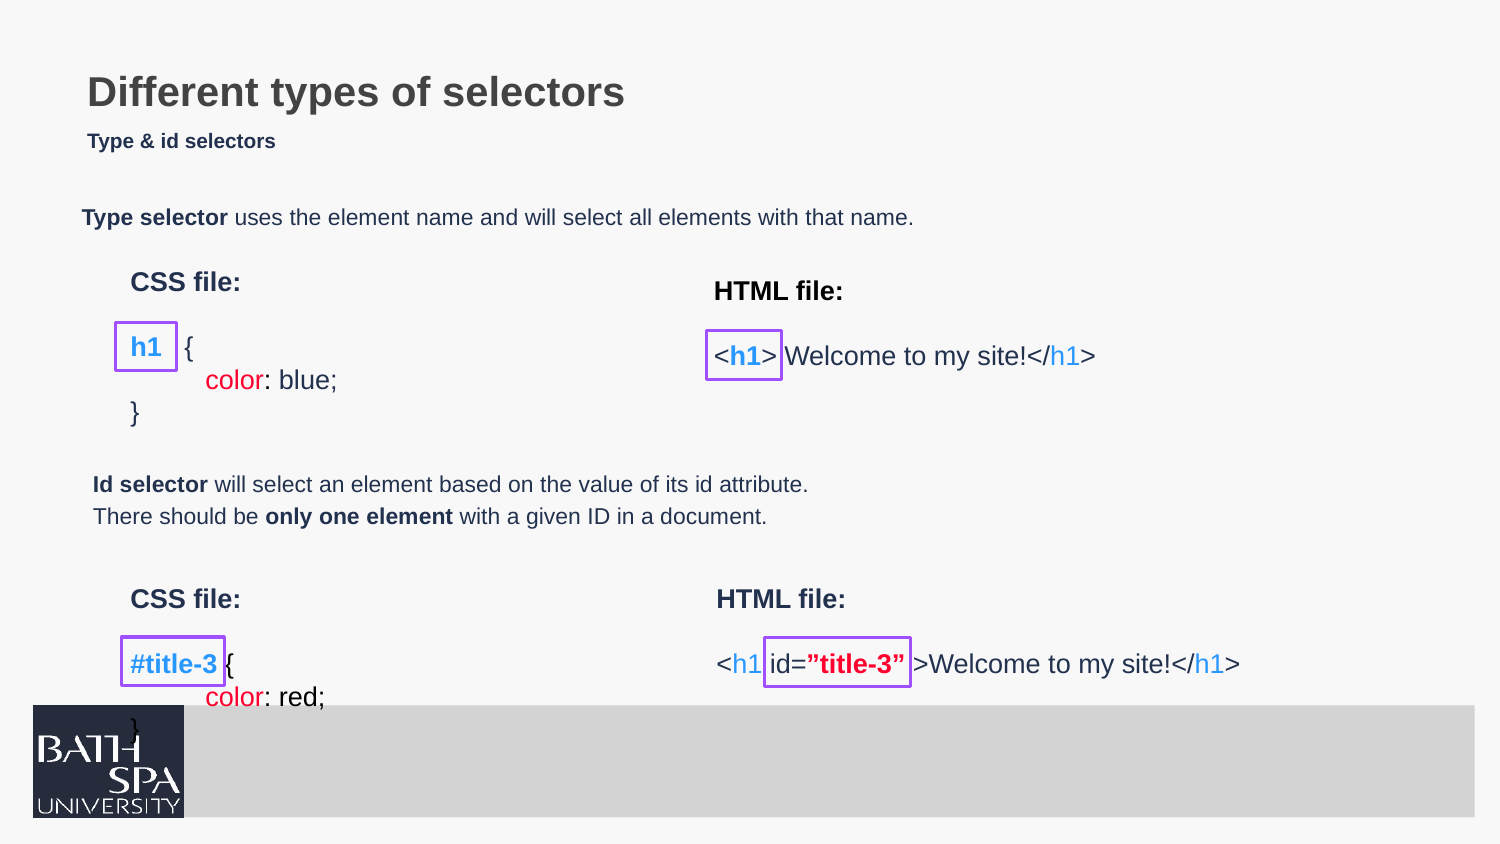

# Different types of selectors
Type & id selectors
Type selector uses the element name and will select all elements with that name.
CSS file:
h1   {
color: blue;
}

HTML file:
<h1> Welcome to my site!</h1>

Id selector will select an element based on the value of its id attribute.
There should be only one element with a given ID in a document.
CSS file:
#title-3 {
color: red;
}
HTML file:
<h1 id=”title-3” >Welcome to my site!</h1>